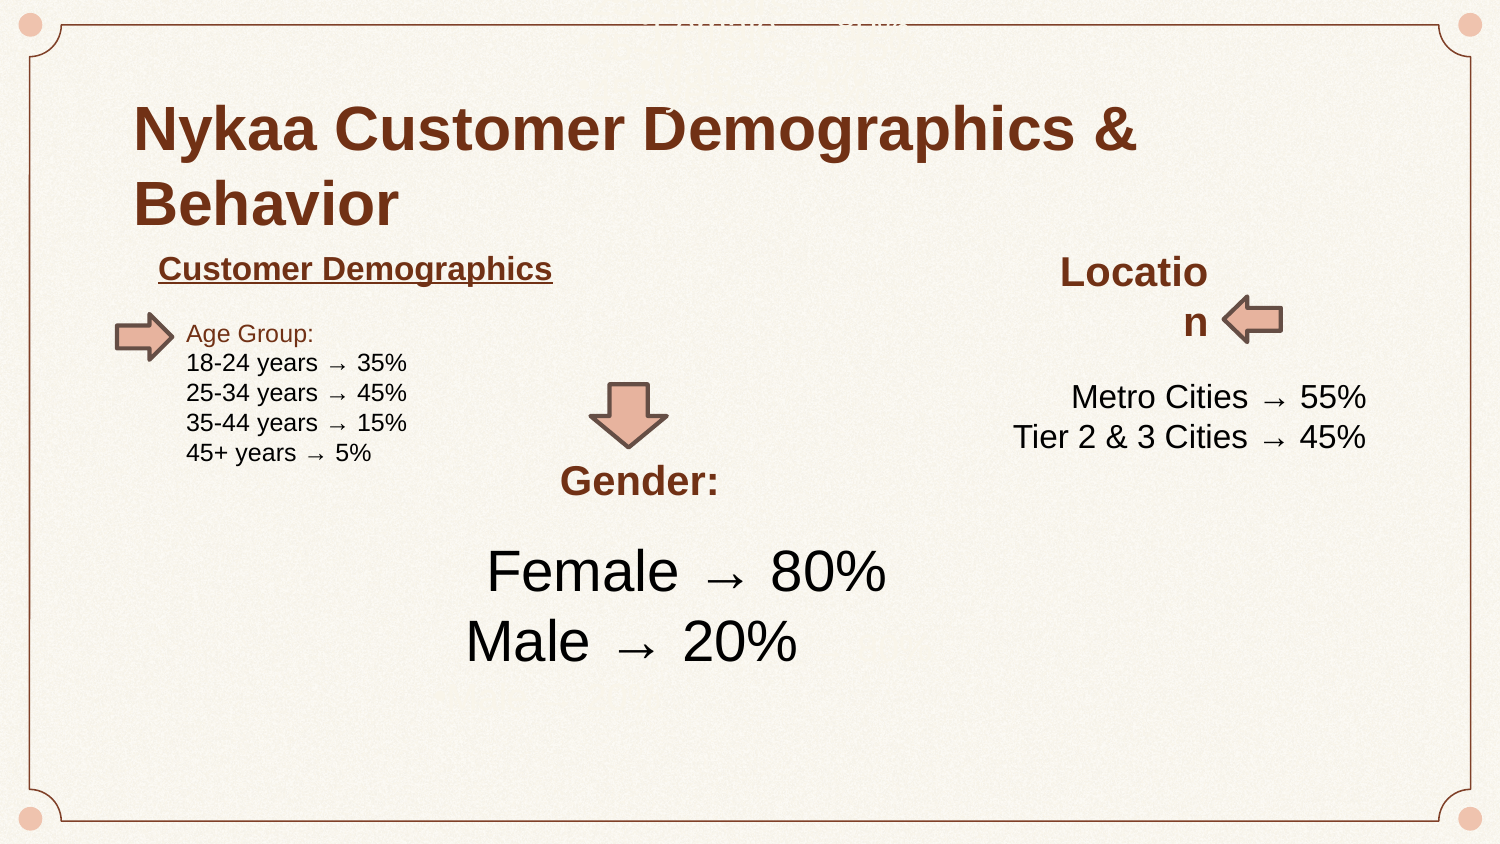

18-24 years → 35%
25-34 years → 45%
35-44 years → 15%
45+ years → 5%

Female → 80%
Male → 20%
# Nykaa Customer Demographics & Behavior
Customer Demographics
Location

    Age Group:
    18-24 years → 35%
    25-34 years → 45%
    35-44 years → 15%
    45+ years → 5%

Metro Cities → 55%
Tier 2 & 3 Cities → 45%

Gender:
     Female → 80%
   Male → 20% → 80%
Male → 20%